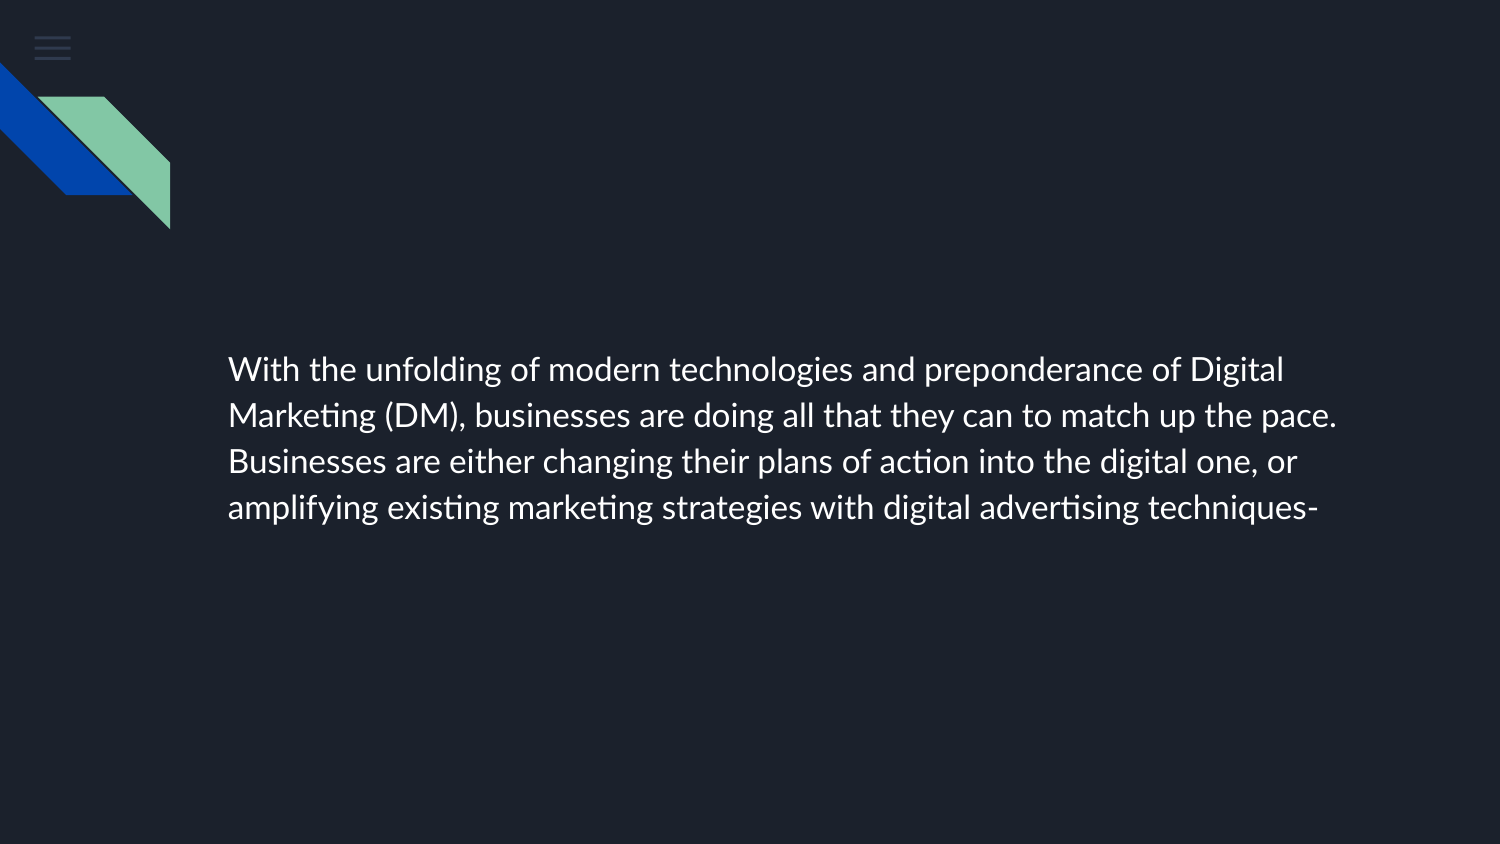

#
With the unfolding of modern technologies and preponderance of Digital Marketing (DM), businesses are doing all that they can to match up the pace. Businesses are either changing their plans of action into the digital one, or amplifying existing marketing strategies with digital advertising techniques-